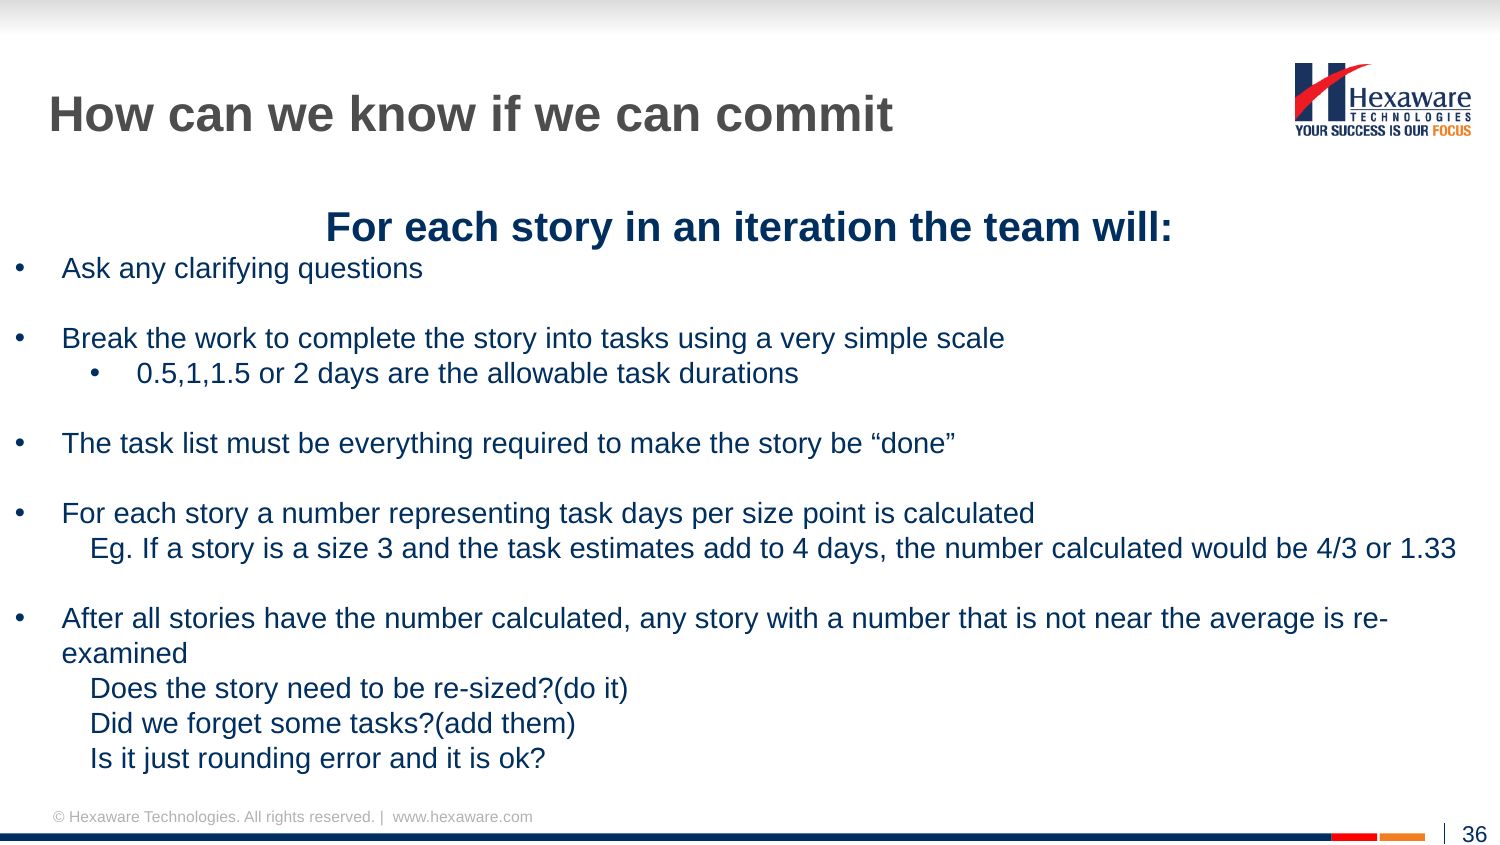

# How can we know if we can commit
For each story in an iteration the team will:
Ask any clarifying questions

Break the work to complete the story into tasks using a very simple scale
0.5,1,1.5 or 2 days are the allowable task durations

The task list must be everything required to make the story be “done”

For each story a number representing task days per size point is calculated
Eg. If a story is a size 3 and the task estimates add to 4 days, the number calculated would be 4/3 or 1.33

After all stories have the number calculated, any story with a number that is not near the average is re-examined
Does the story need to be re-sized?(do it)
Did we forget some tasks?(add them)
Is it just rounding error and it is ok?